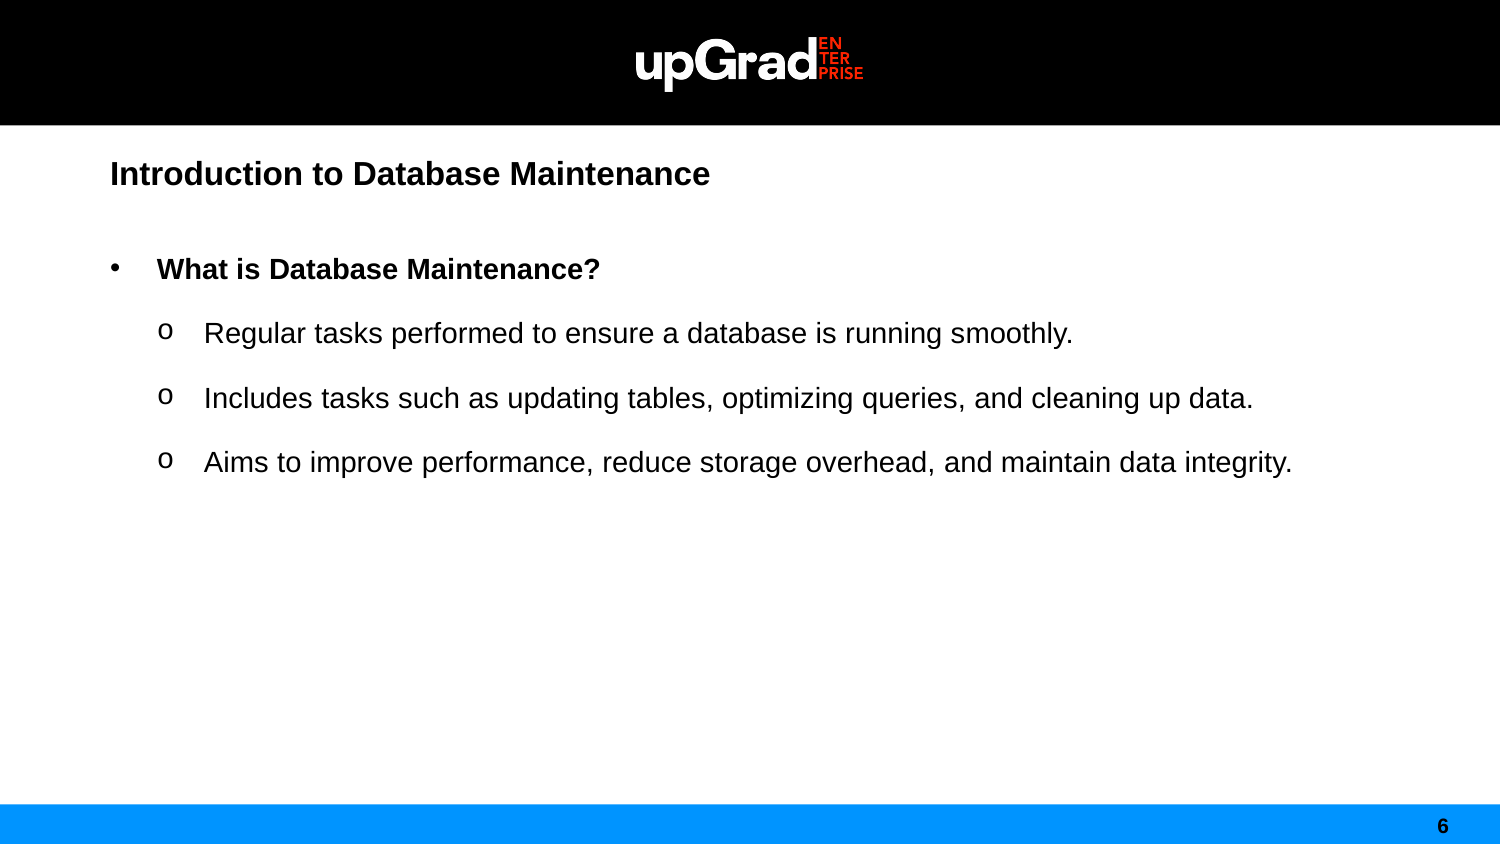

Introduction to Database Maintenance
What is Database Maintenance?
Regular tasks performed to ensure a database is running smoothly.
Includes tasks such as updating tables, optimizing queries, and cleaning up data.
Aims to improve performance, reduce storage overhead, and maintain data integrity.
6